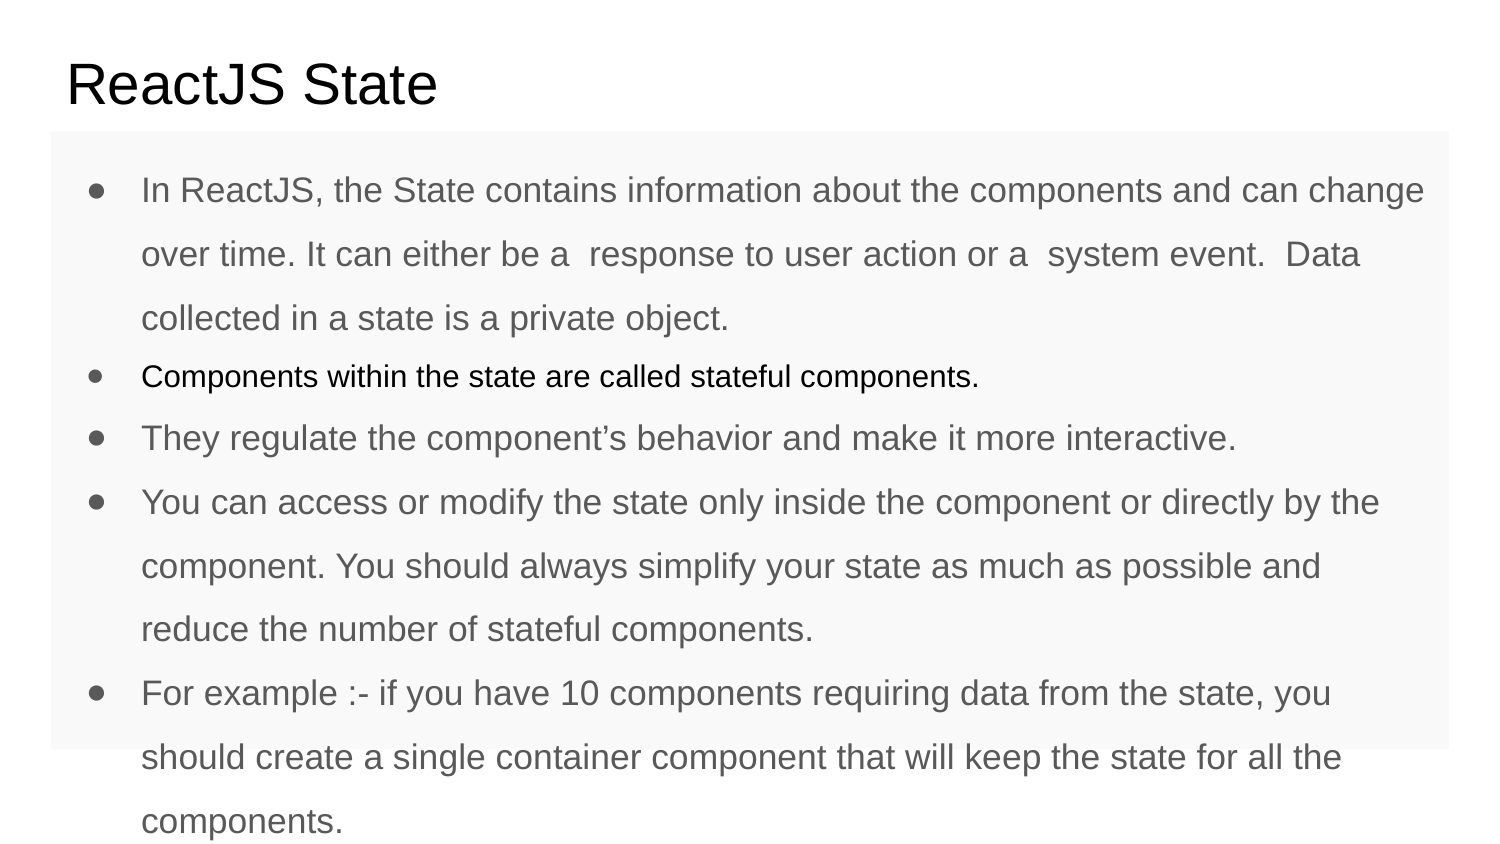

# ReactJS State

In ReactJS, the State contains information about the components and can change over time. It can either be a  response to user action or a  system event.  Data collected in a state is a private object.
Components within the state are called stateful components.
They regulate the component’s behavior and make it more interactive.
You can access or modify the state only inside the component or directly by the component. You should always simplify your state as much as possible and reduce the number of stateful components.
For example :- if you have 10 components requiring data from the state, you should create a single container component that will keep the state for all the components.

.